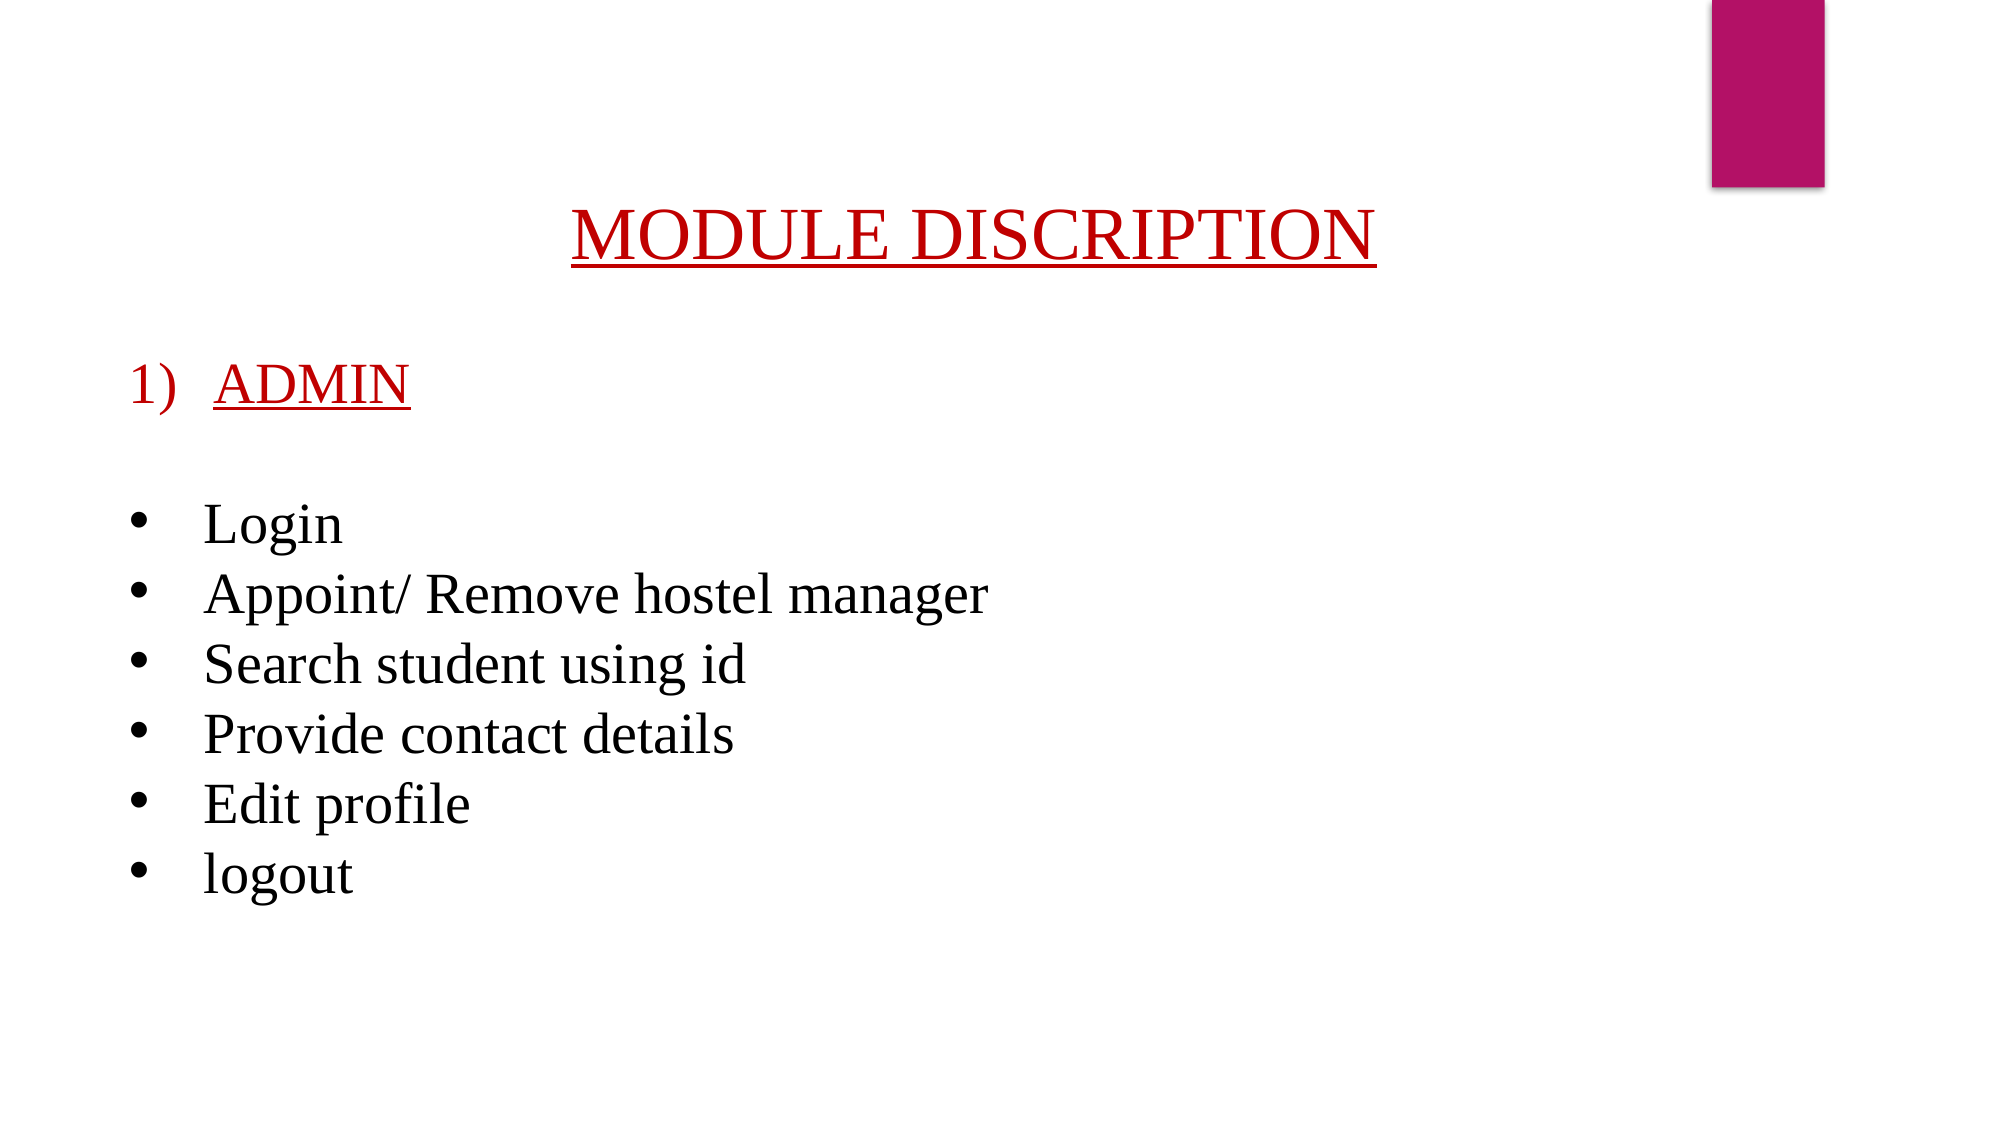

MODULE DISCRIPTION

ADMIN

Login
Appoint/ Remove hostel manager
Search student using id
Provide contact details
Edit profile
logout